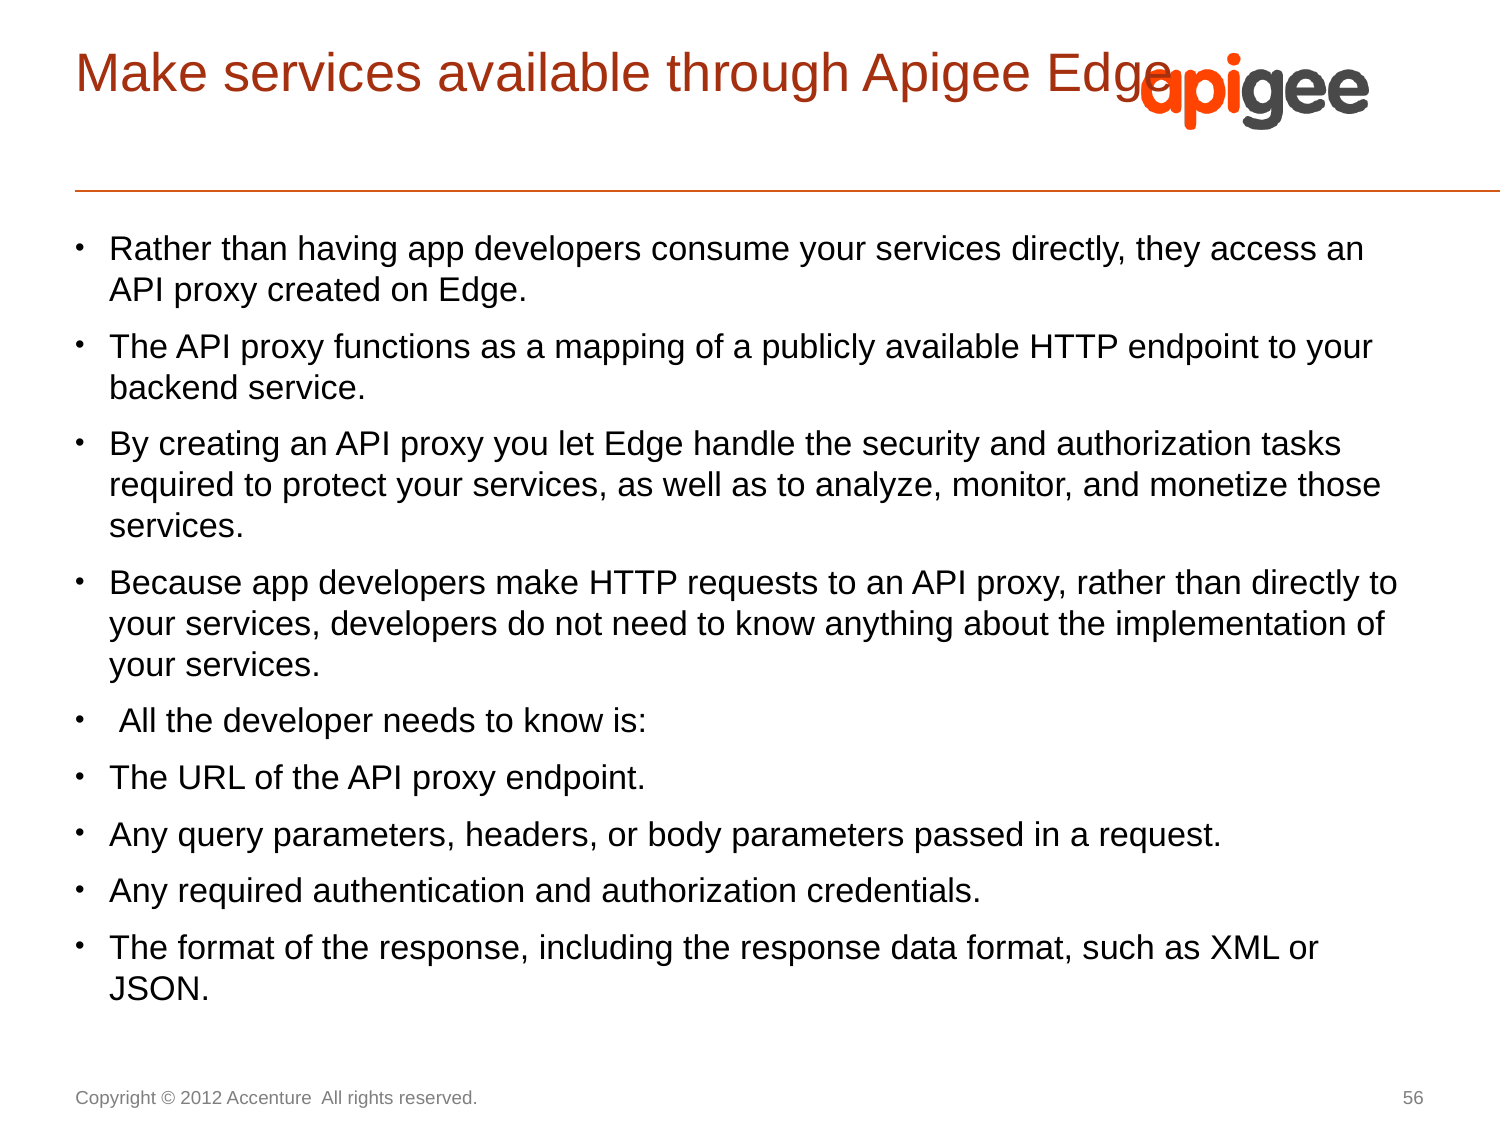

# Make services available through Apigee Edge
Rather than having app developers consume your services directly, they access an API proxy created on Edge.
The API proxy functions as a mapping of a publicly available HTTP endpoint to your backend service.
By creating an API proxy you let Edge handle the security and authorization tasks required to protect your services, as well as to analyze, monitor, and monetize those services.
Because app developers make HTTP requests to an API proxy, rather than directly to your services, developers do not need to know anything about the implementation of your services.
 All the developer needs to know is:
The URL of the API proxy endpoint.
Any query parameters, headers, or body parameters passed in a request.
Any required authentication and authorization credentials.
The format of the response, including the response data format, such as XML or JSON.